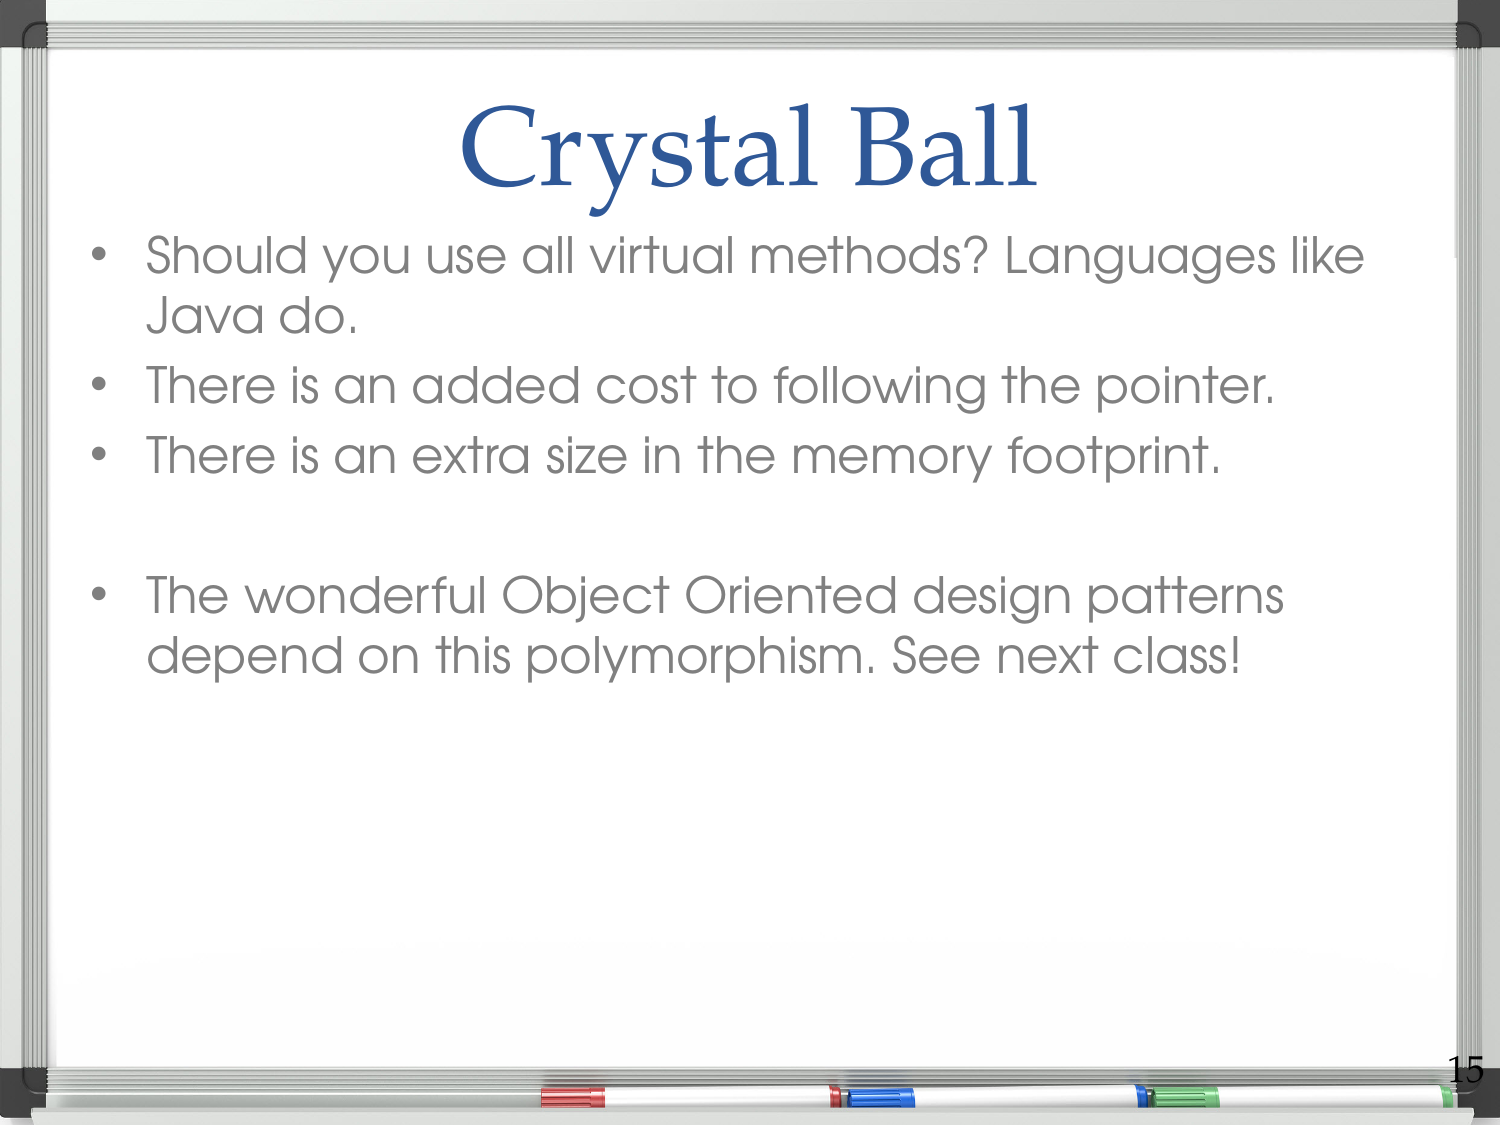

# Crystal Ball
Should you use all virtual methods? Languages like Java do.
There is an added cost to following the pointer.
There is an extra size in the memory footprint.

The wonderful Object Oriented design patterns depend on this polymorphism. See next class!

15